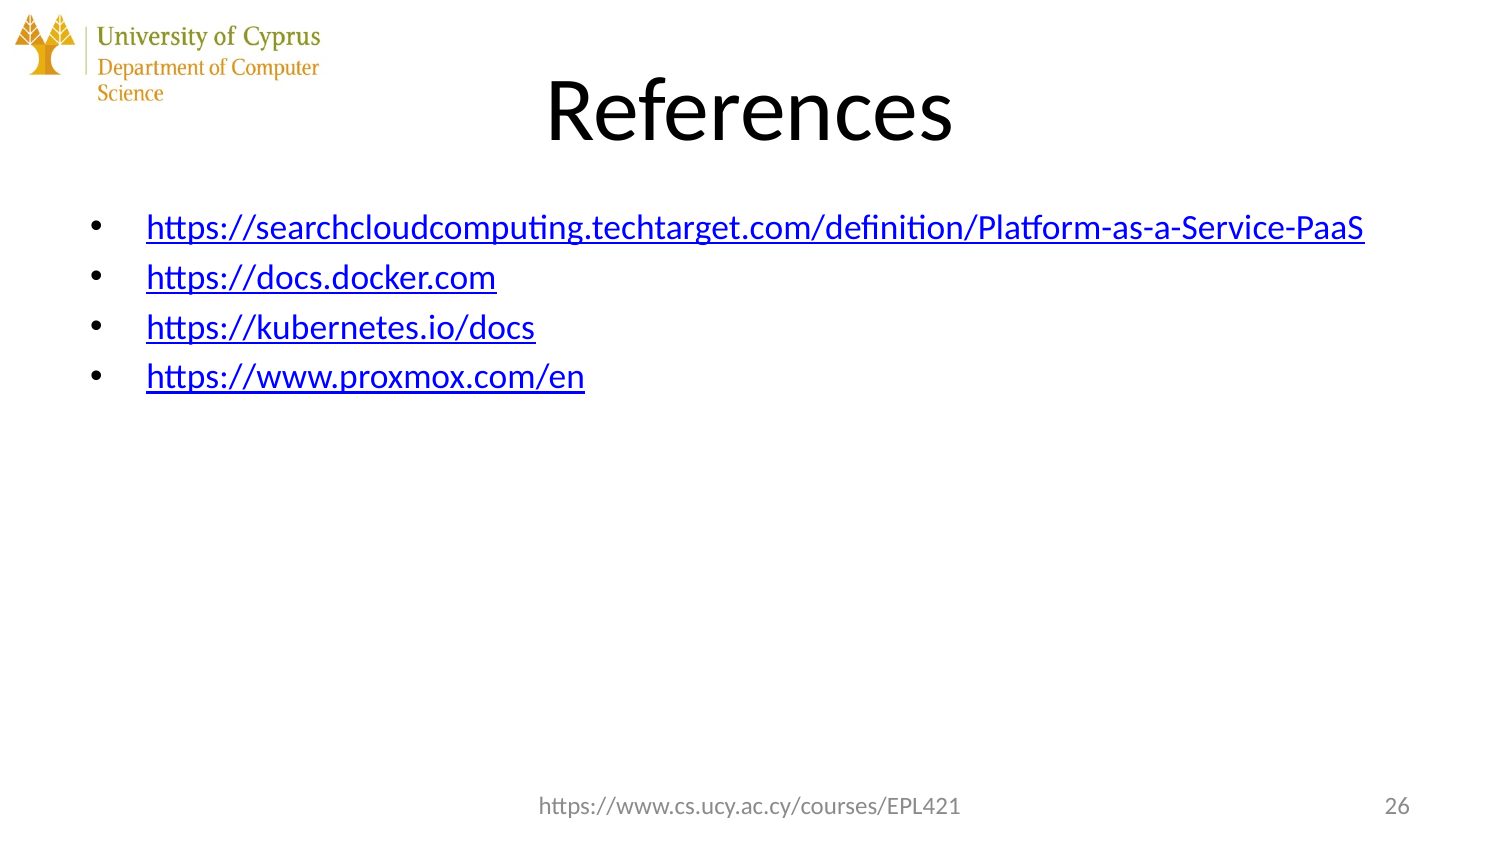

# References
https://searchcloudcomputing.techtarget.com/definition/Platform-as-a-Service-PaaS
https://docs.docker.com
https://kubernetes.io/docs
https://www.proxmox.com/en

https://www.cs.ucy.ac.cy/courses/EPL421
26